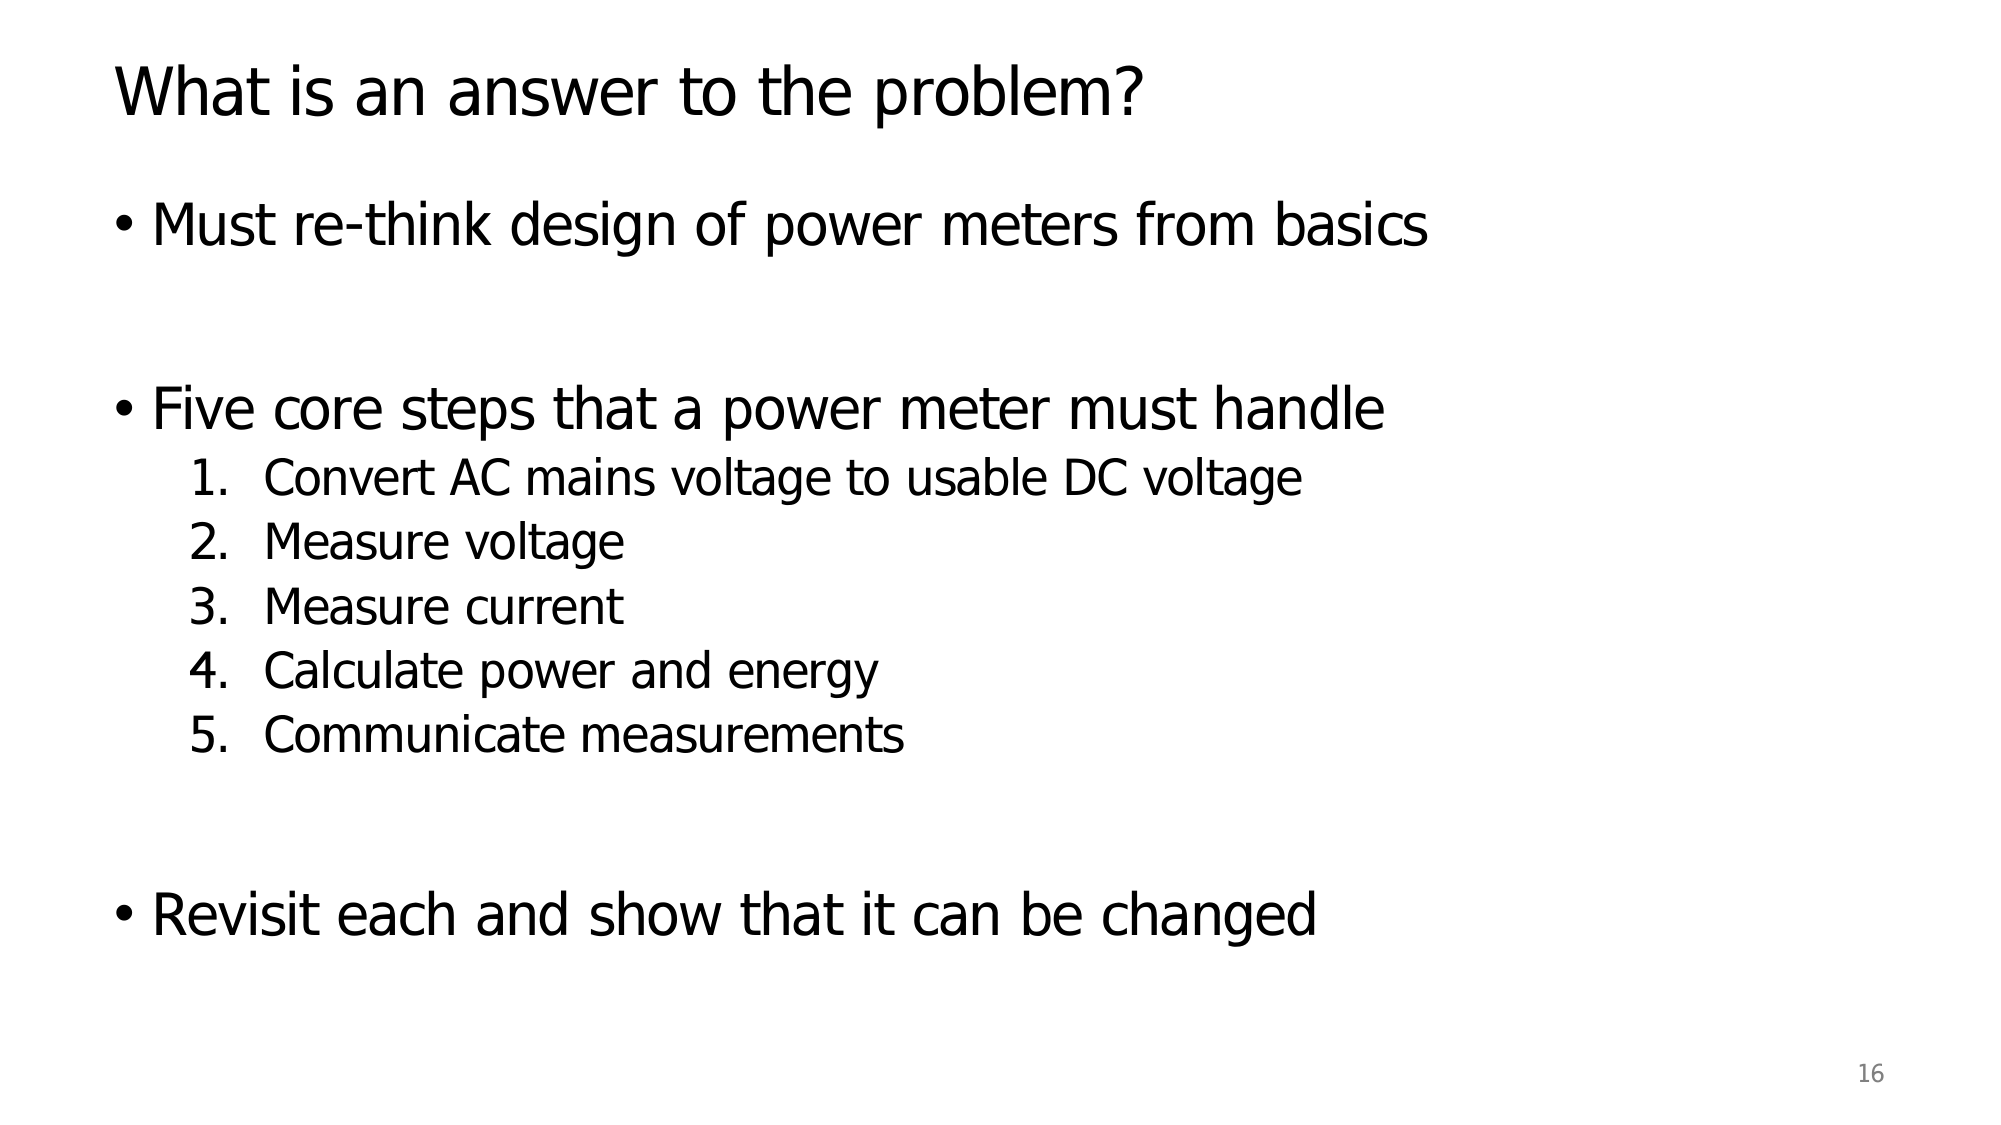

# What is an answer to the problem?
Must re-think design of power meters from basics

Five core steps that a power meter must handle
Convert AC mains voltage to usable DC voltage
Measure voltage
Measure current
Calculate power and energy
Communicate measurements

Revisit each and show that it can be changed
16